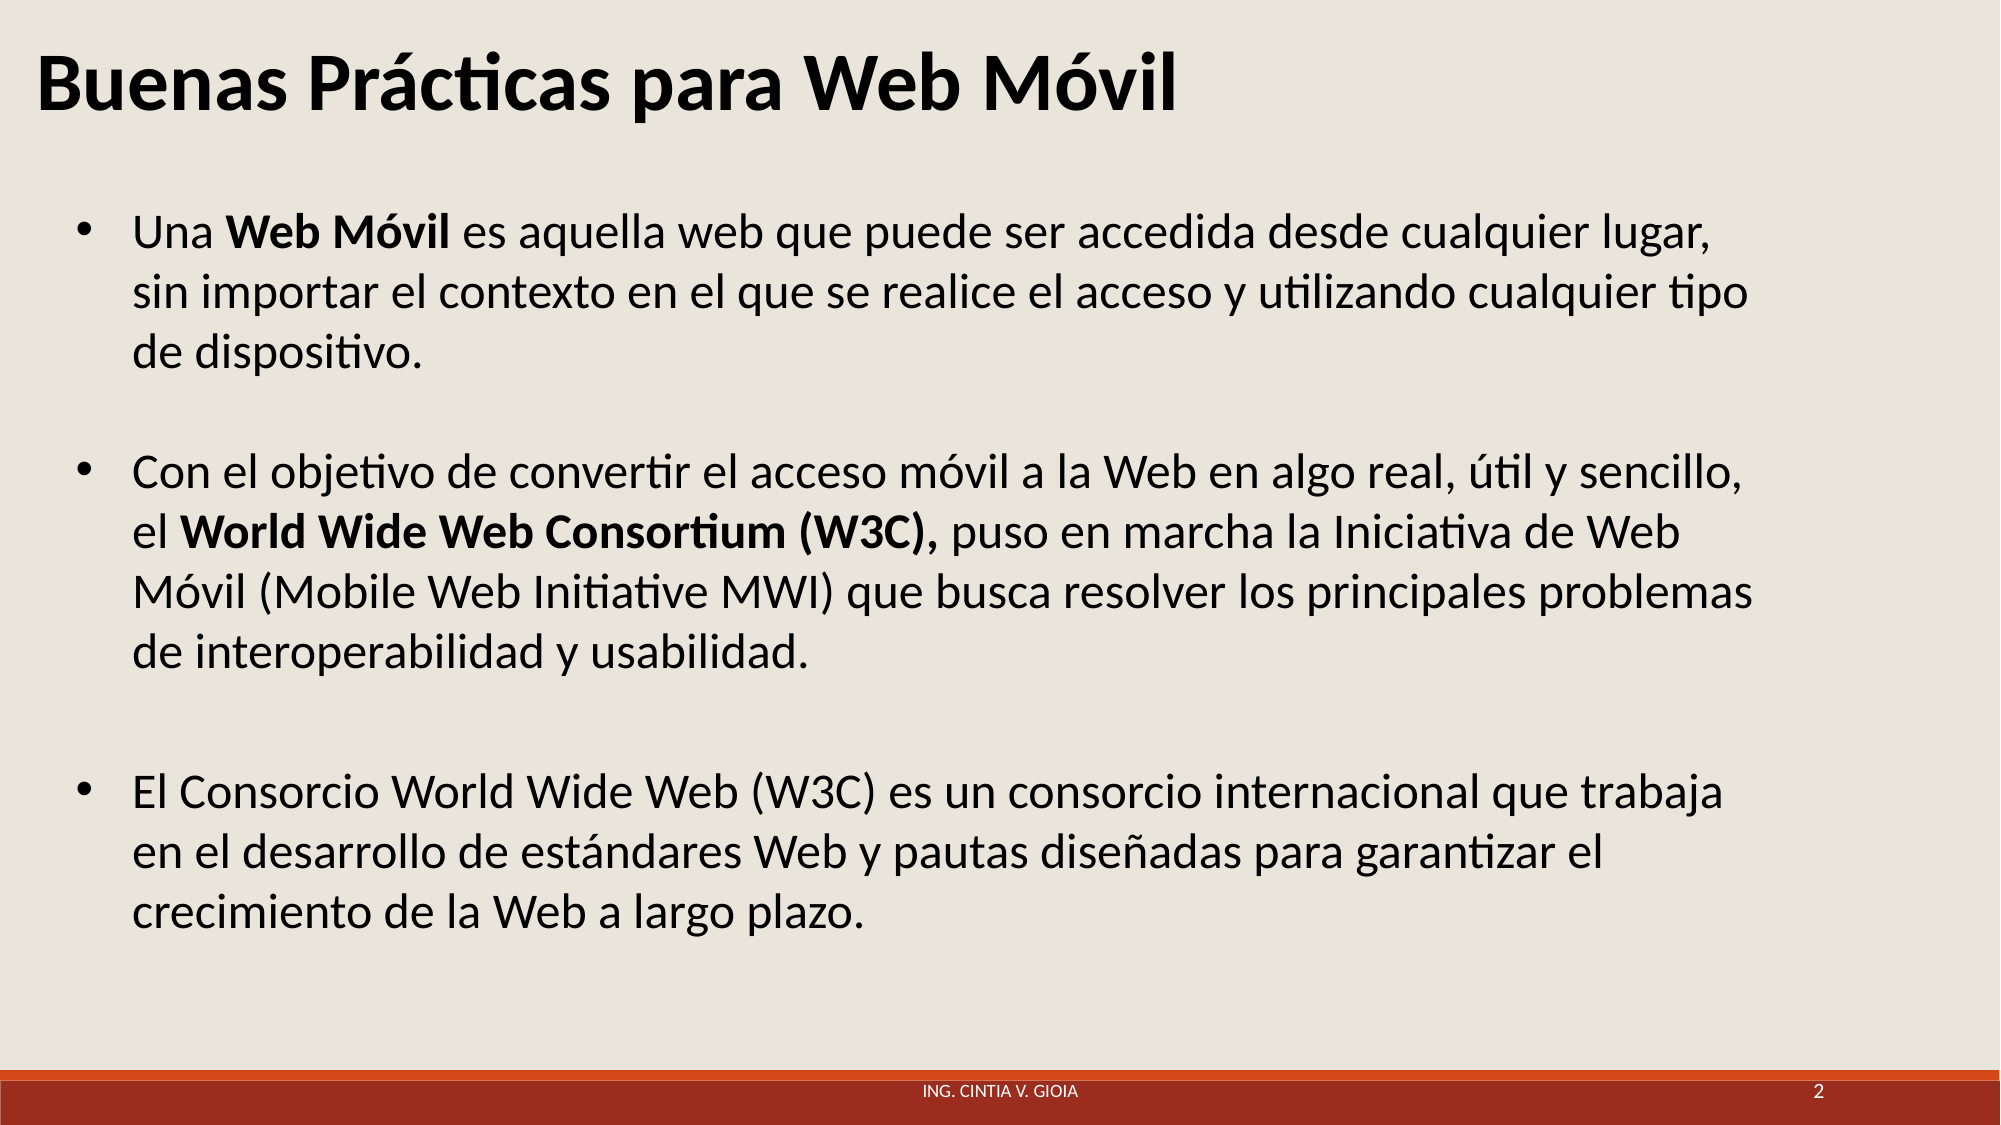

Buenas Prácticas para Web Móvil
Una Web Móvil es aquella web que puede ser accedida desde cualquier lugar, sin importar el contexto en el que se realice el acceso y utilizando cualquier tipo de dispositivo.

Con el objetivo de convertir el acceso móvil a la Web en algo real, útil y sencillo, el World Wide Web Consortium (W3C), puso en marcha la Iniciativa de Web Móvil (Mobile Web Initiative MWI) que busca resolver los principales problemas de interoperabilidad y usabilidad.

El Consorcio World Wide Web (W3C) es un consorcio internacional que trabaja en el desarrollo de estándares Web y pautas diseñadas para garantizar el crecimiento de la Web a largo plazo.

Ing. Cintia V. Gioia
2